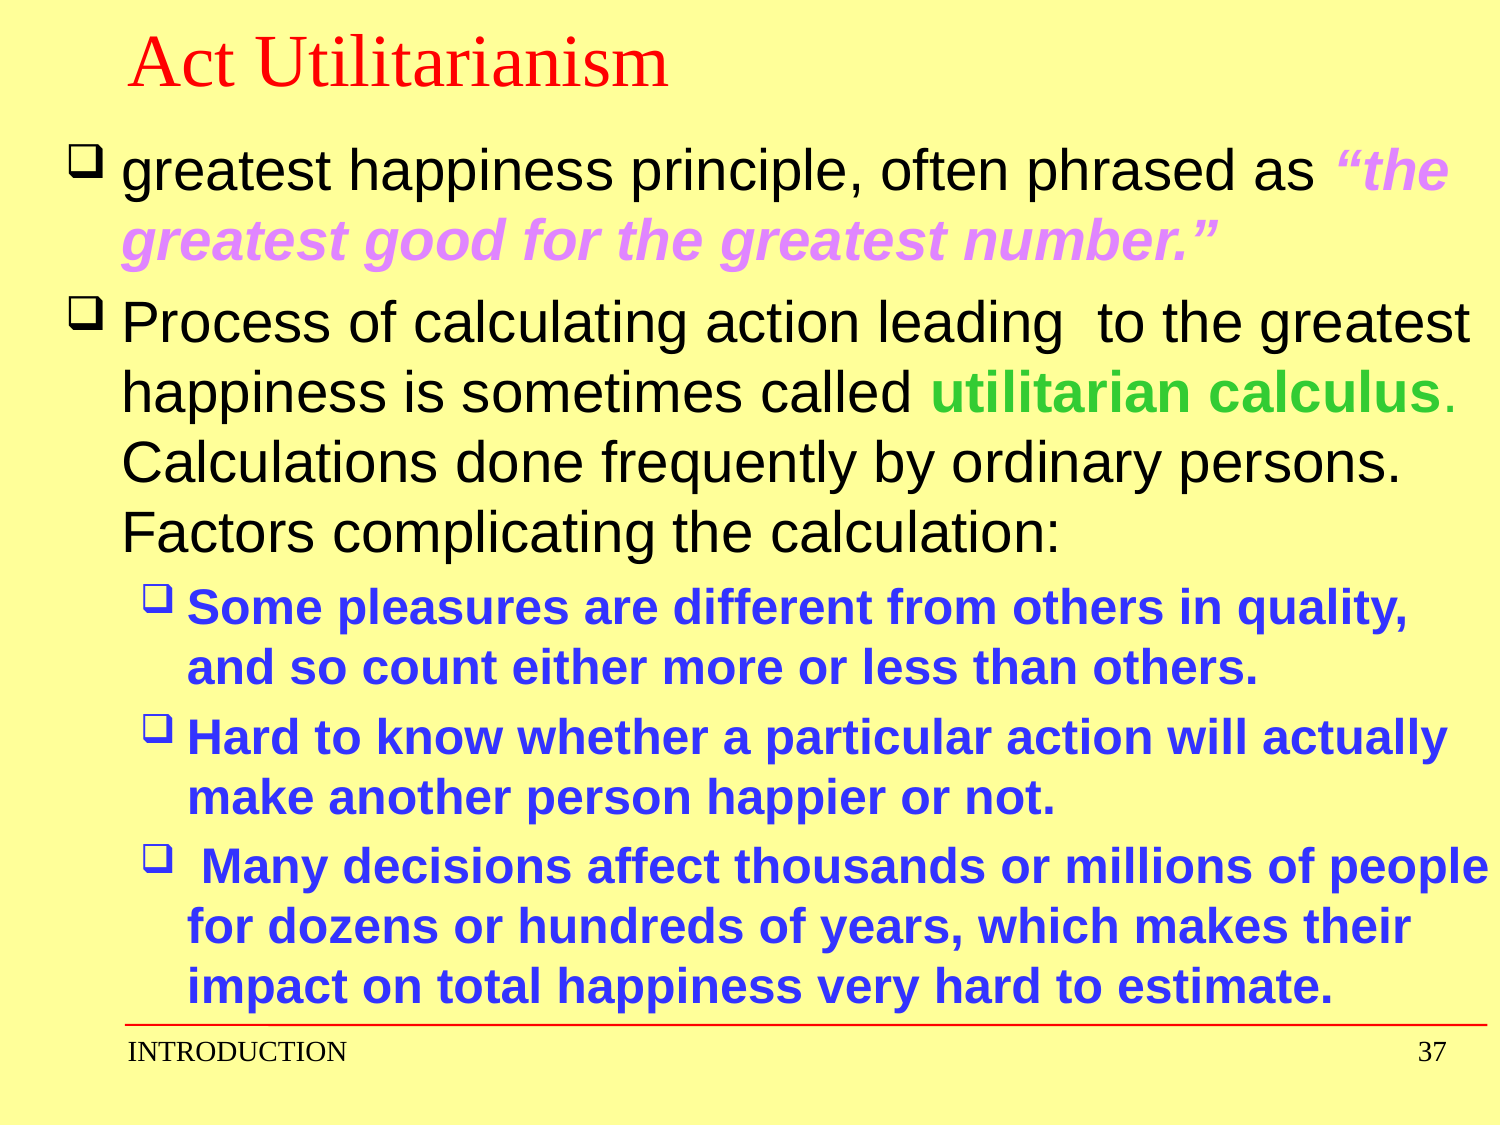

# Act Utilitarianism
greatest happiness principle, often phrased as “the greatest good for the greatest number.”
Process of calculating action leading  to the greatest happiness is sometimes called utilitarian calculus. Calculations done frequently by ordinary persons.
Factors complicating the calculation:
Some pleasures are different from others in quality, and so count either more or less than others.
Hard to know whether a particular action will actually make another person happier or not.
 Many decisions affect thousands or millions of people for dozens or hundreds of years, which makes their impact on total happiness very hard to estimate.
INTRODUCTION
37